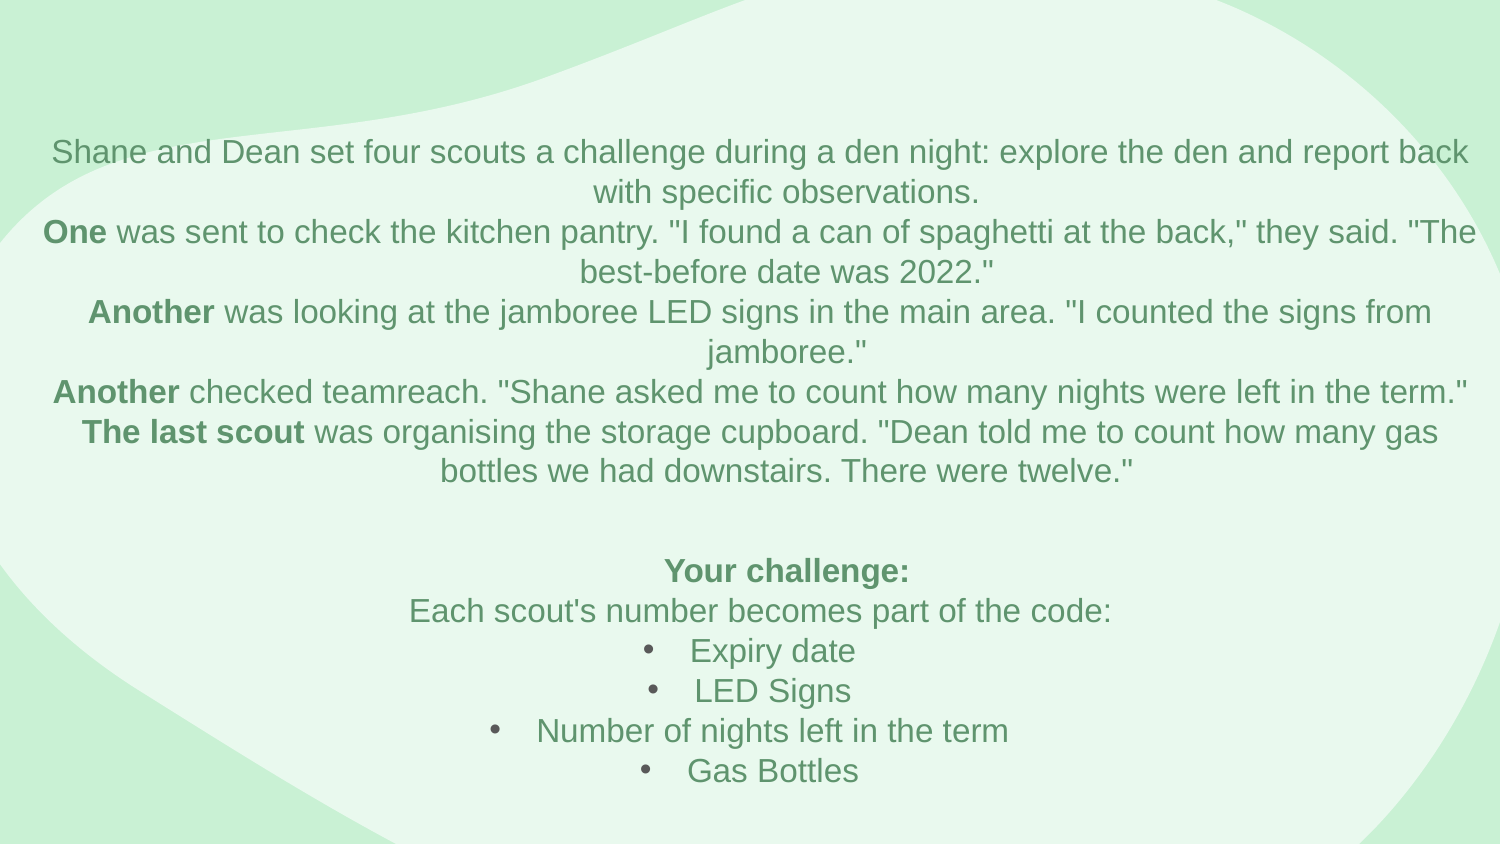

Shane and Dean set four scouts a challenge during a den night: explore the den and report back with specific observations.
One was sent to check the kitchen pantry. "I found a can of spaghetti at the back," they said. "The best-before date was 2022."
Another was looking at the jamboree LED signs in the main area. "I counted the signs from jamboree."
Another checked teamreach. "Shane asked me to count how many nights were left in the term."
The last scout was organising the storage cupboard. "Dean told me to count how many gas bottles we had downstairs. There were twelve."
Your challenge:
Each scout's number becomes part of the code:
Expiry date
LED Signs
Number of nights left in the term
Gas Bottles